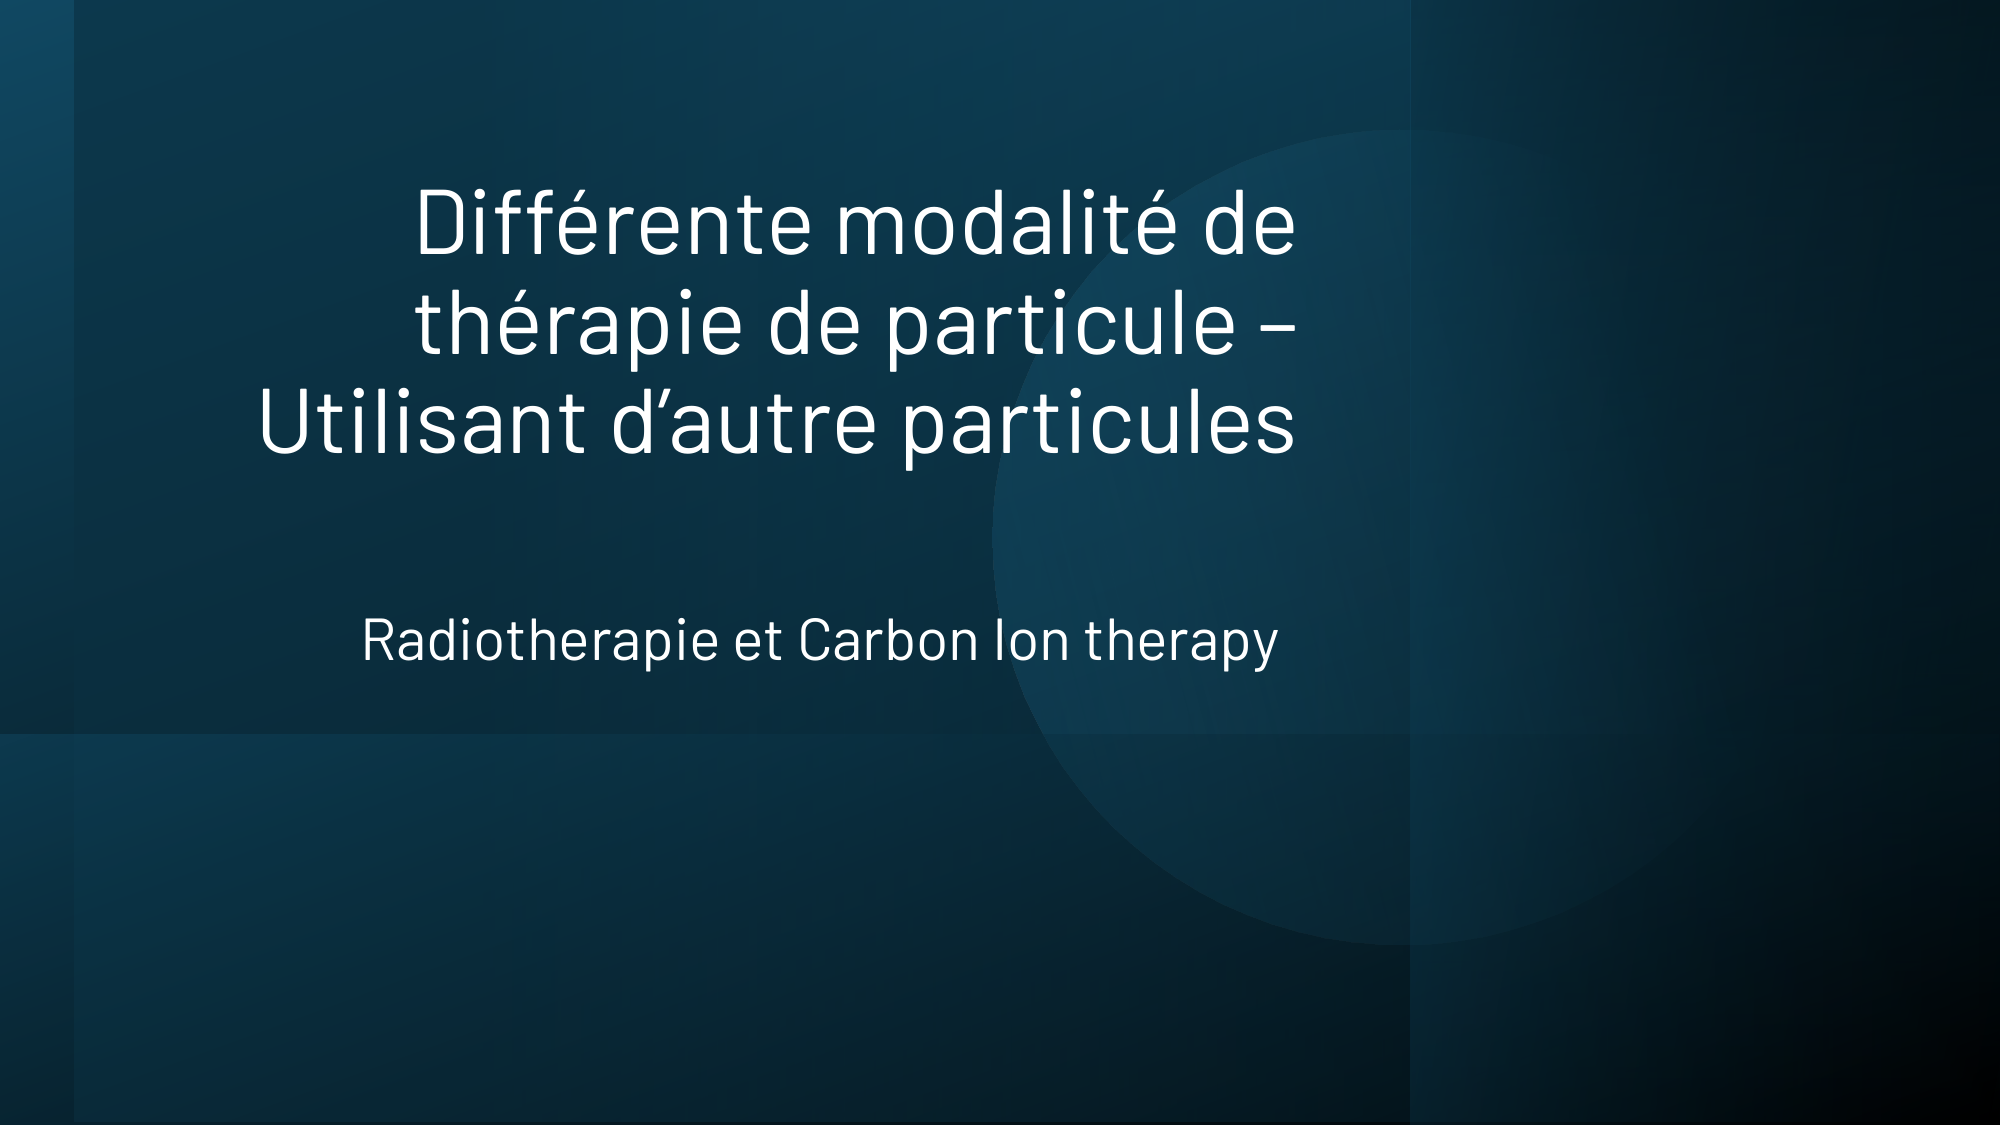

# Différente modalité de thérapie de particule – Utilisant d’autre particules Radiotherapie et Carbon Ion therapy